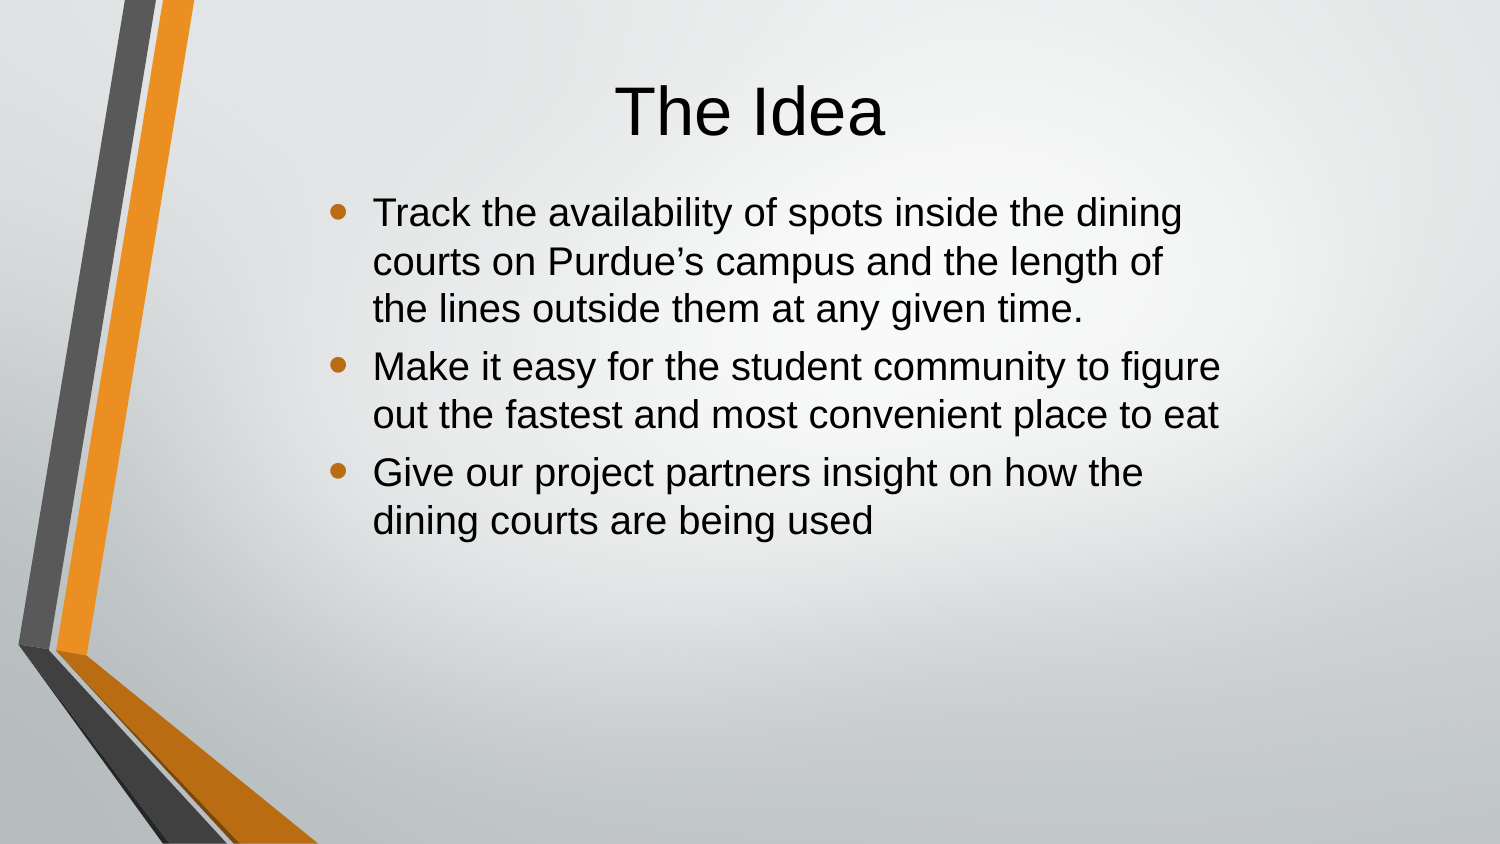

# The Idea
Track the availability of spots inside the dining courts on Purdue’s campus and the length of the lines outside them at any given time.
Make it easy for the student community to figure out the fastest and most convenient place to eat
Give our project partners insight on how the dining courts are being used